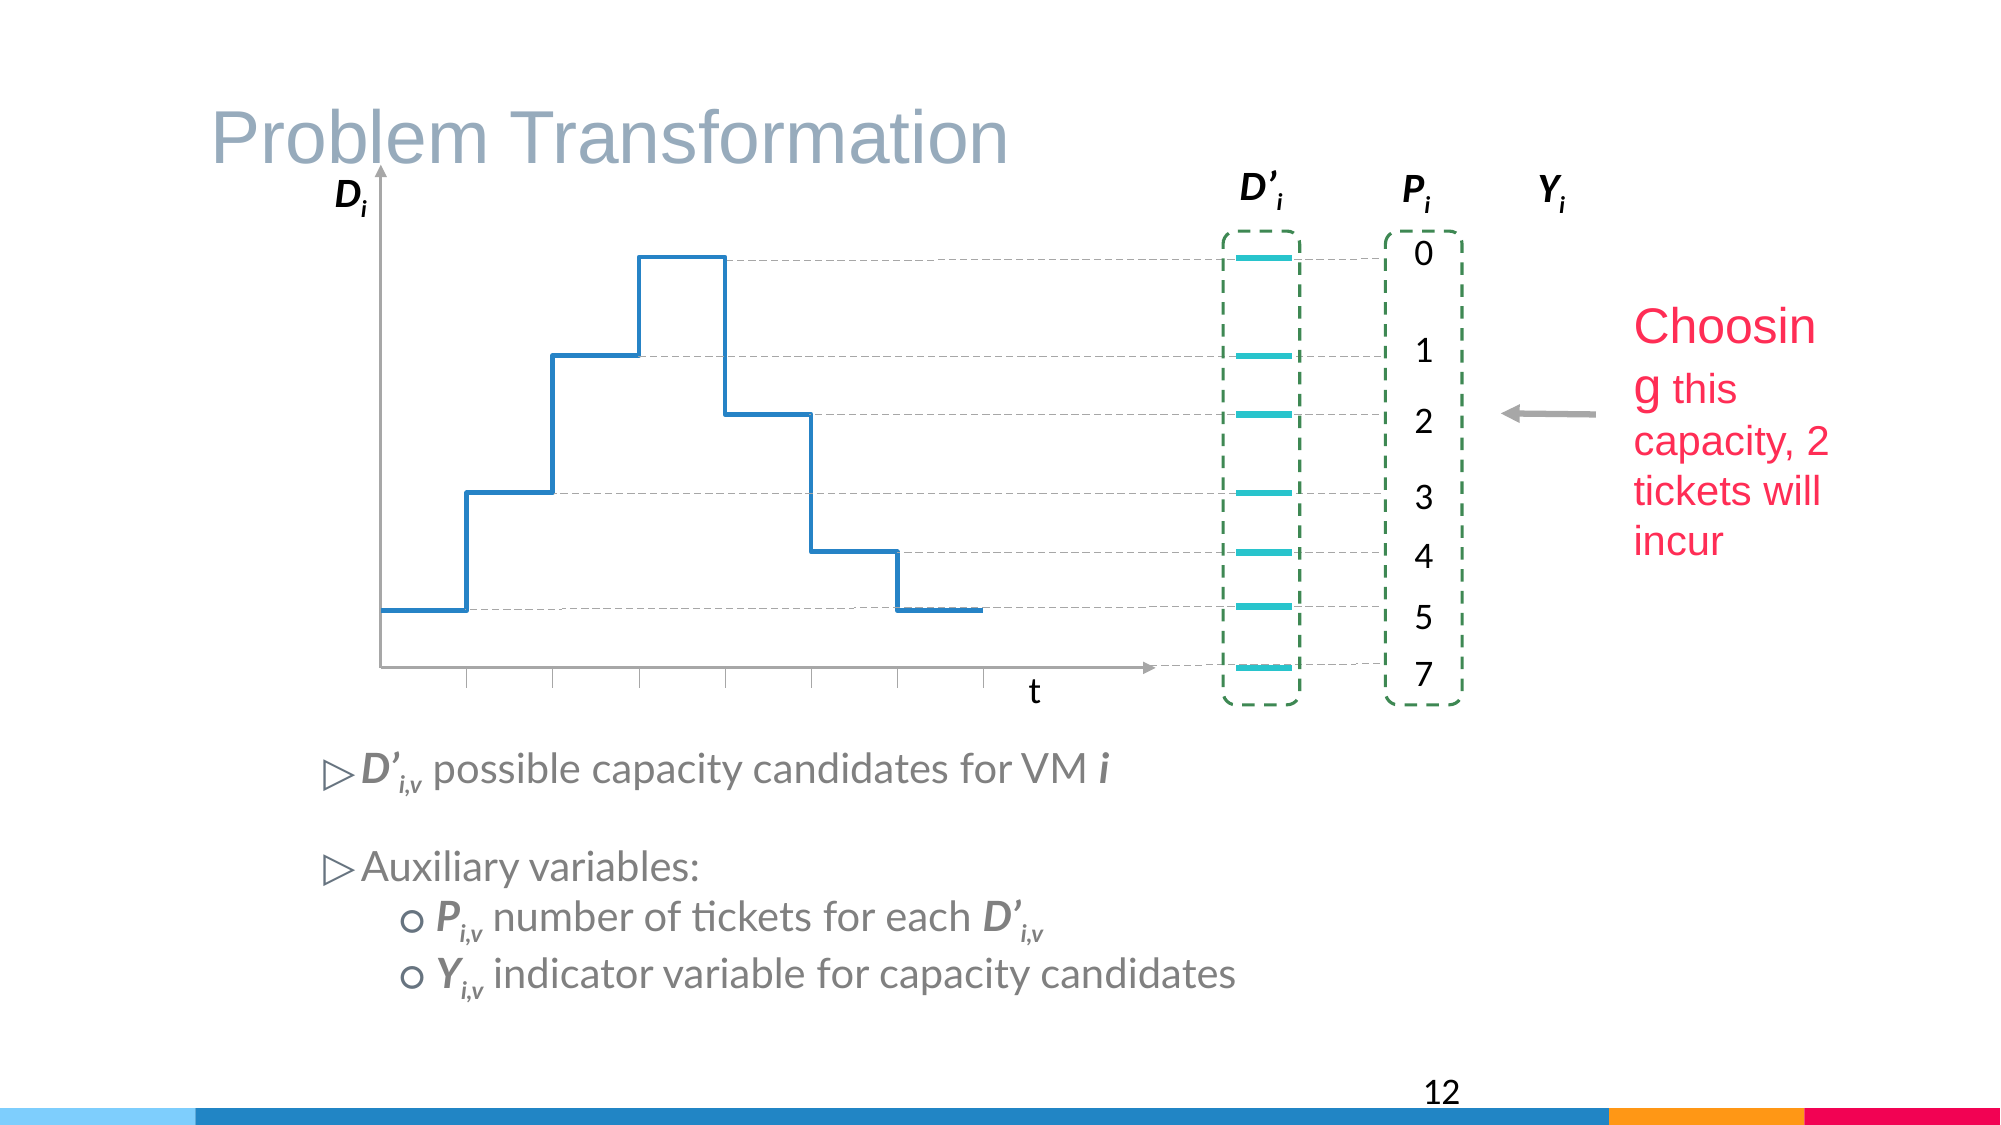

# Problem Transformation
D’i
Pi
Yi
Di

0

Choosing this capacity, 2 tickets will incur
1

2

3

4

5

7
t

D’i,v possible capacity candidates for VM i
Auxiliary variables:
Pi,v number of tickets for each D’i,v
Yi,v indicator variable for capacity candidates
12